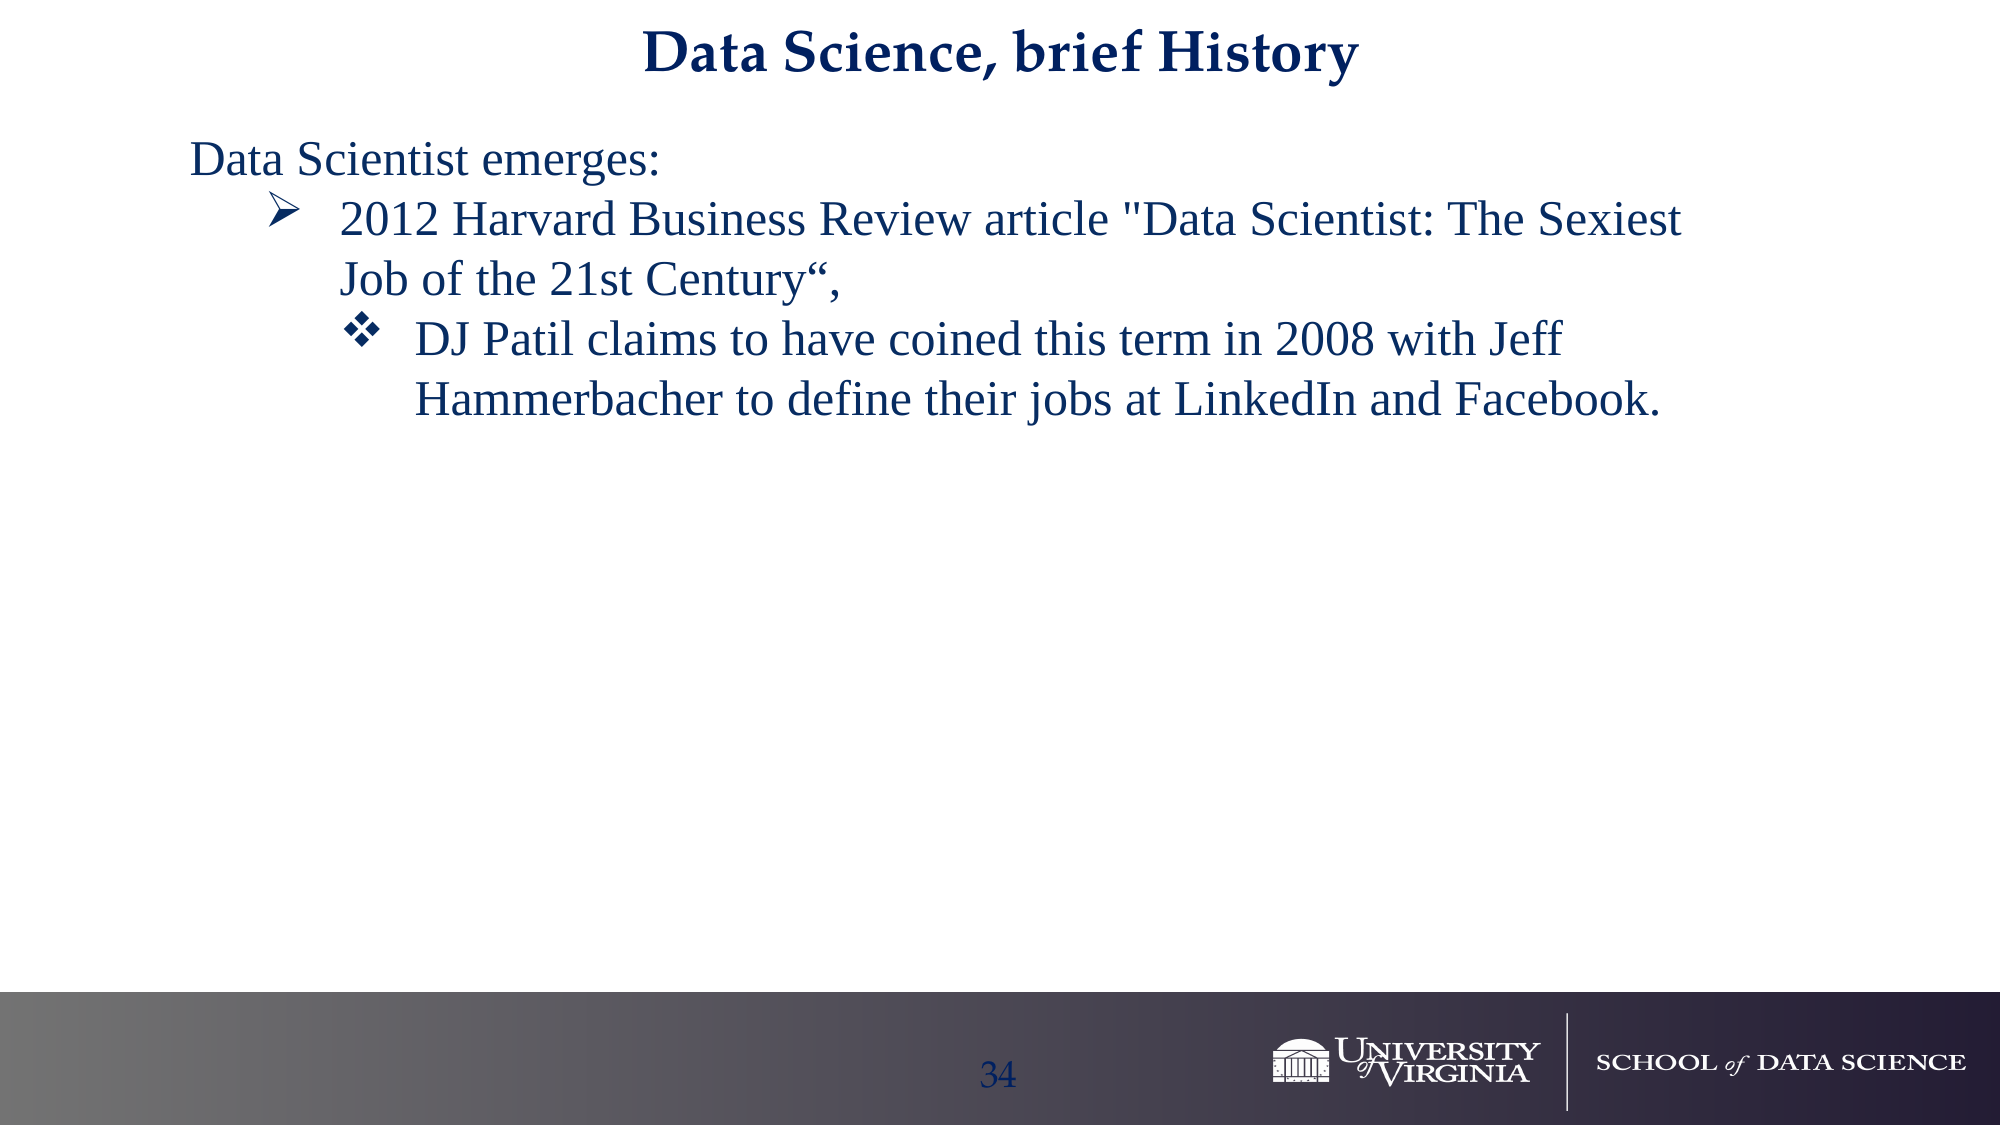

# Data Science, brief History
Data Scientist emerges:
2012 Harvard Business Review article "Data Scientist: The Sexiest Job of the 21st Century“,
DJ Patil claims to have coined this term in 2008 with Jeff Hammerbacher to define their jobs at LinkedIn and Facebook.